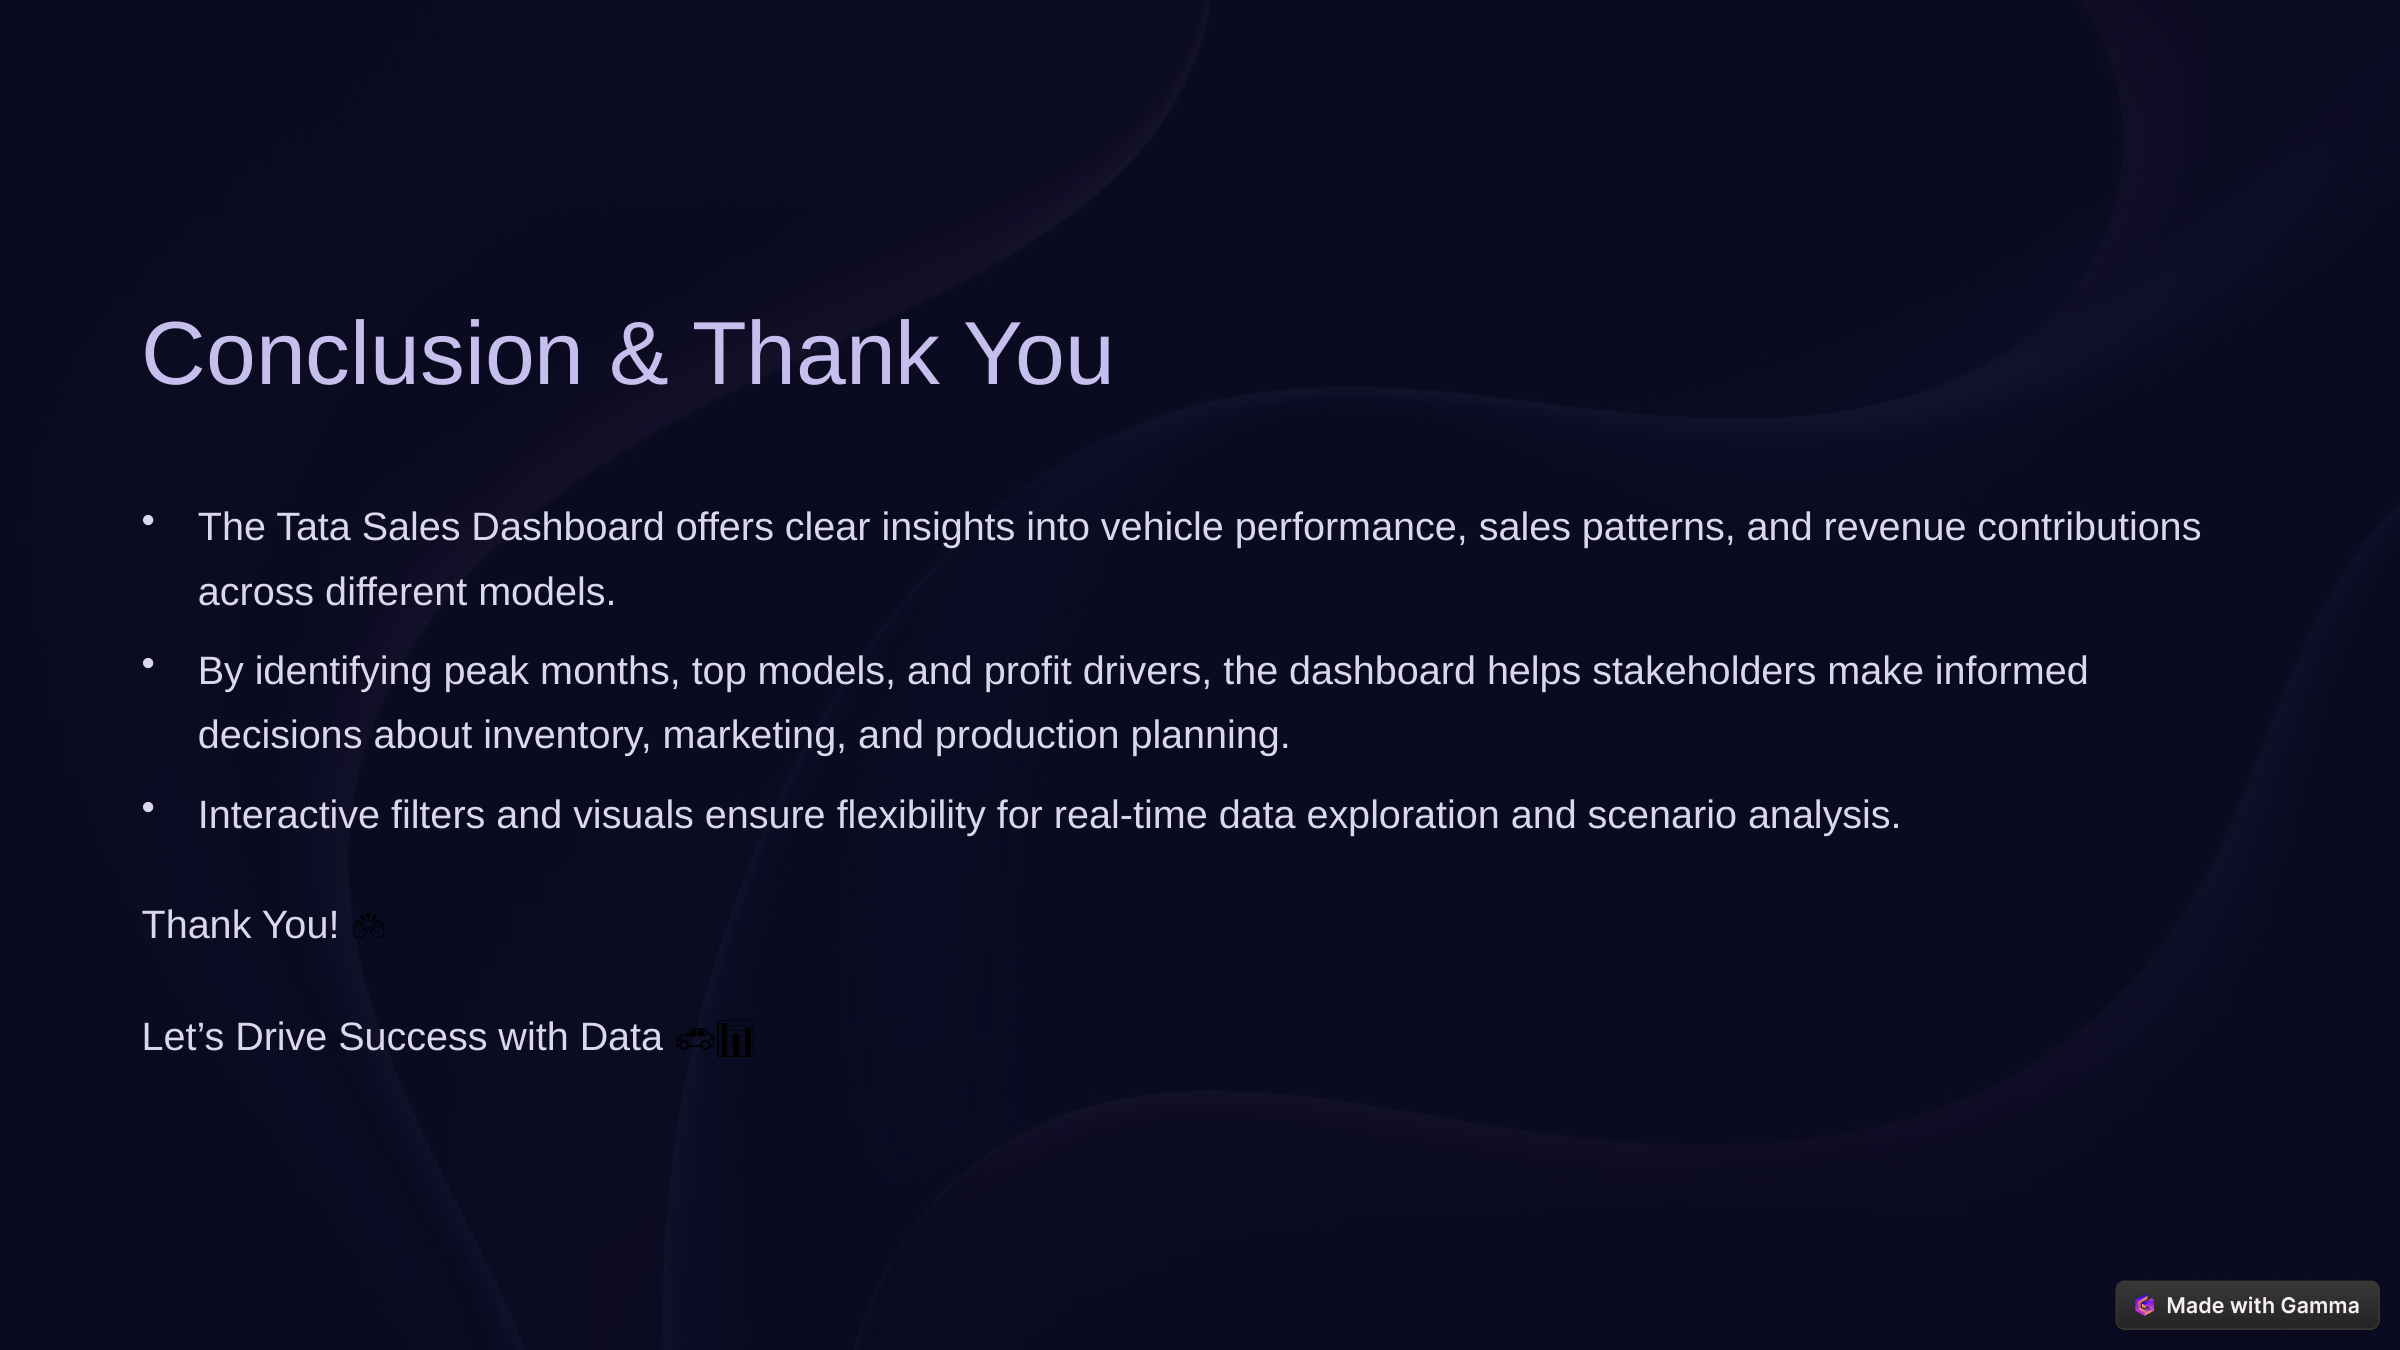

Conclusion & Thank You
The Tata Sales Dashboard offers clear insights into vehicle performance, sales patterns, and revenue contributions across different models.
By identifying peak months, top models, and profit drivers, the dashboard helps stakeholders make informed decisions about inventory, marketing, and production planning.
Interactive filters and visuals ensure flexibility for real-time data exploration and scenario analysis.
Thank You! 🙌
Let’s Drive Success with Data 🚗📊